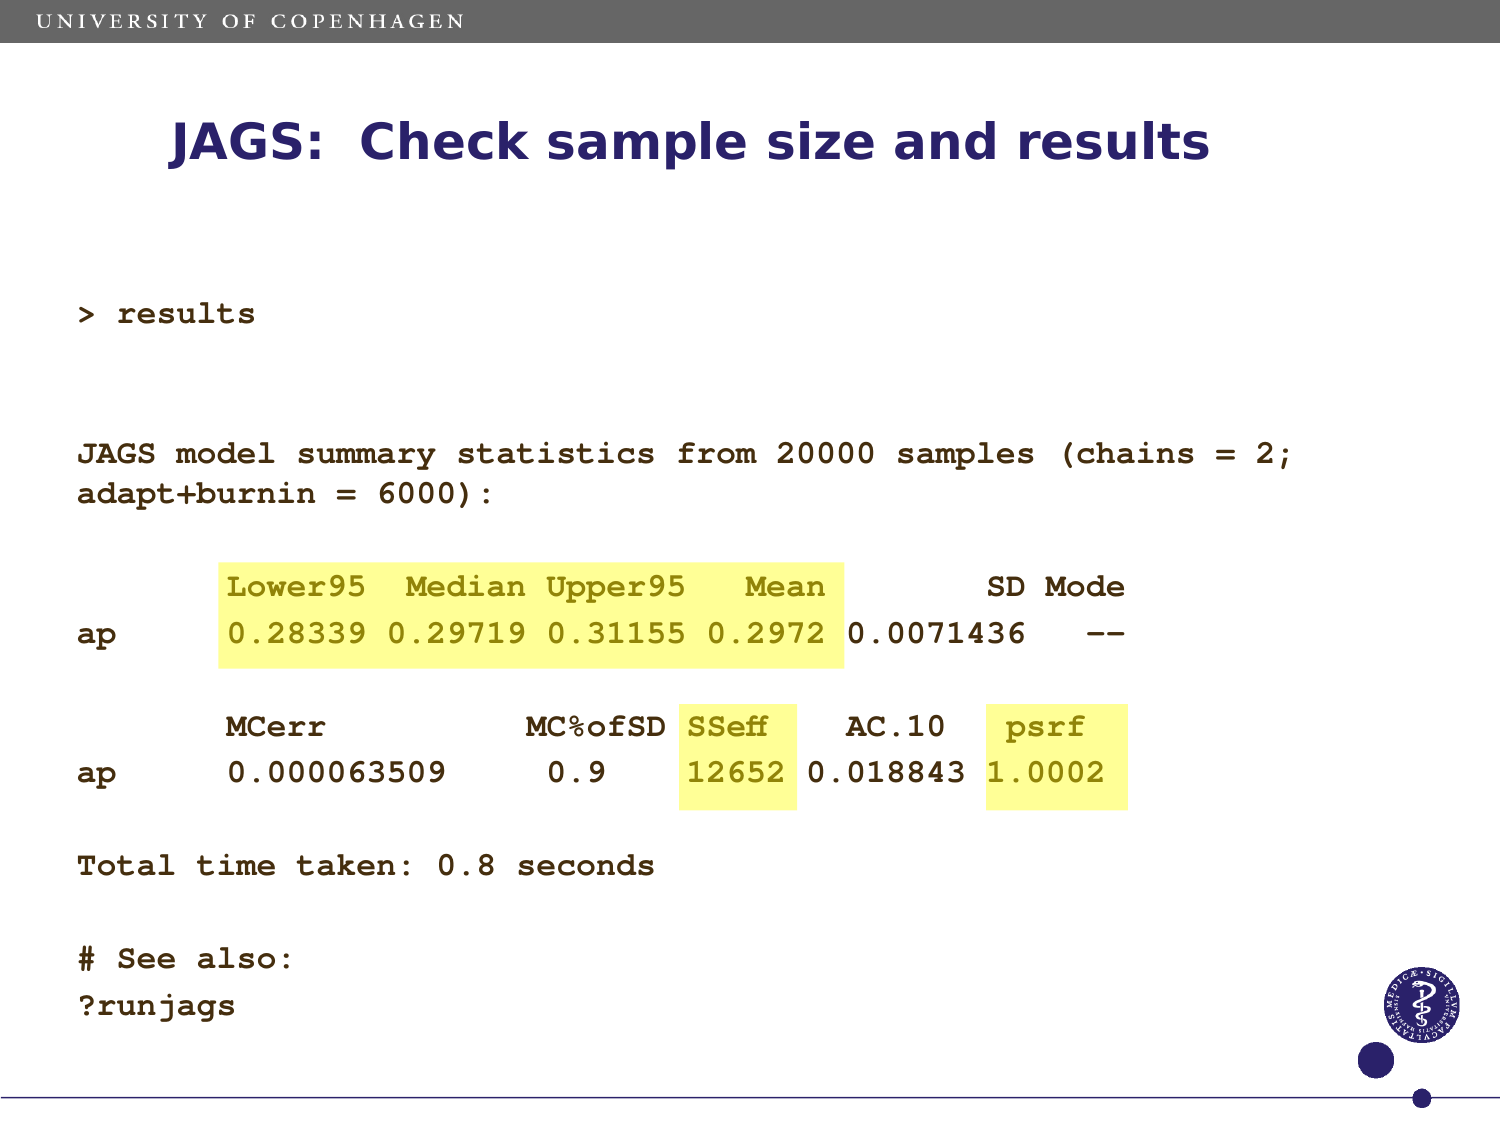

JAGS:  Check sample size and results
> results

JAGS model summary statistics from 20000 samples (chains = 2; adapt+burnin = 6000):

	Lower95  Median Upper95   Mean        SD Mode
ap 	0.28339 0.29719 0.31155 0.2972 0.0071436   --

	MCerr 		MC%ofSD SSeff    AC.10   psrf
ap 	0.000063509     0.9    12652 0.018843 1.0002

Total time taken: 0.8 seconds

# See also:
?runjags